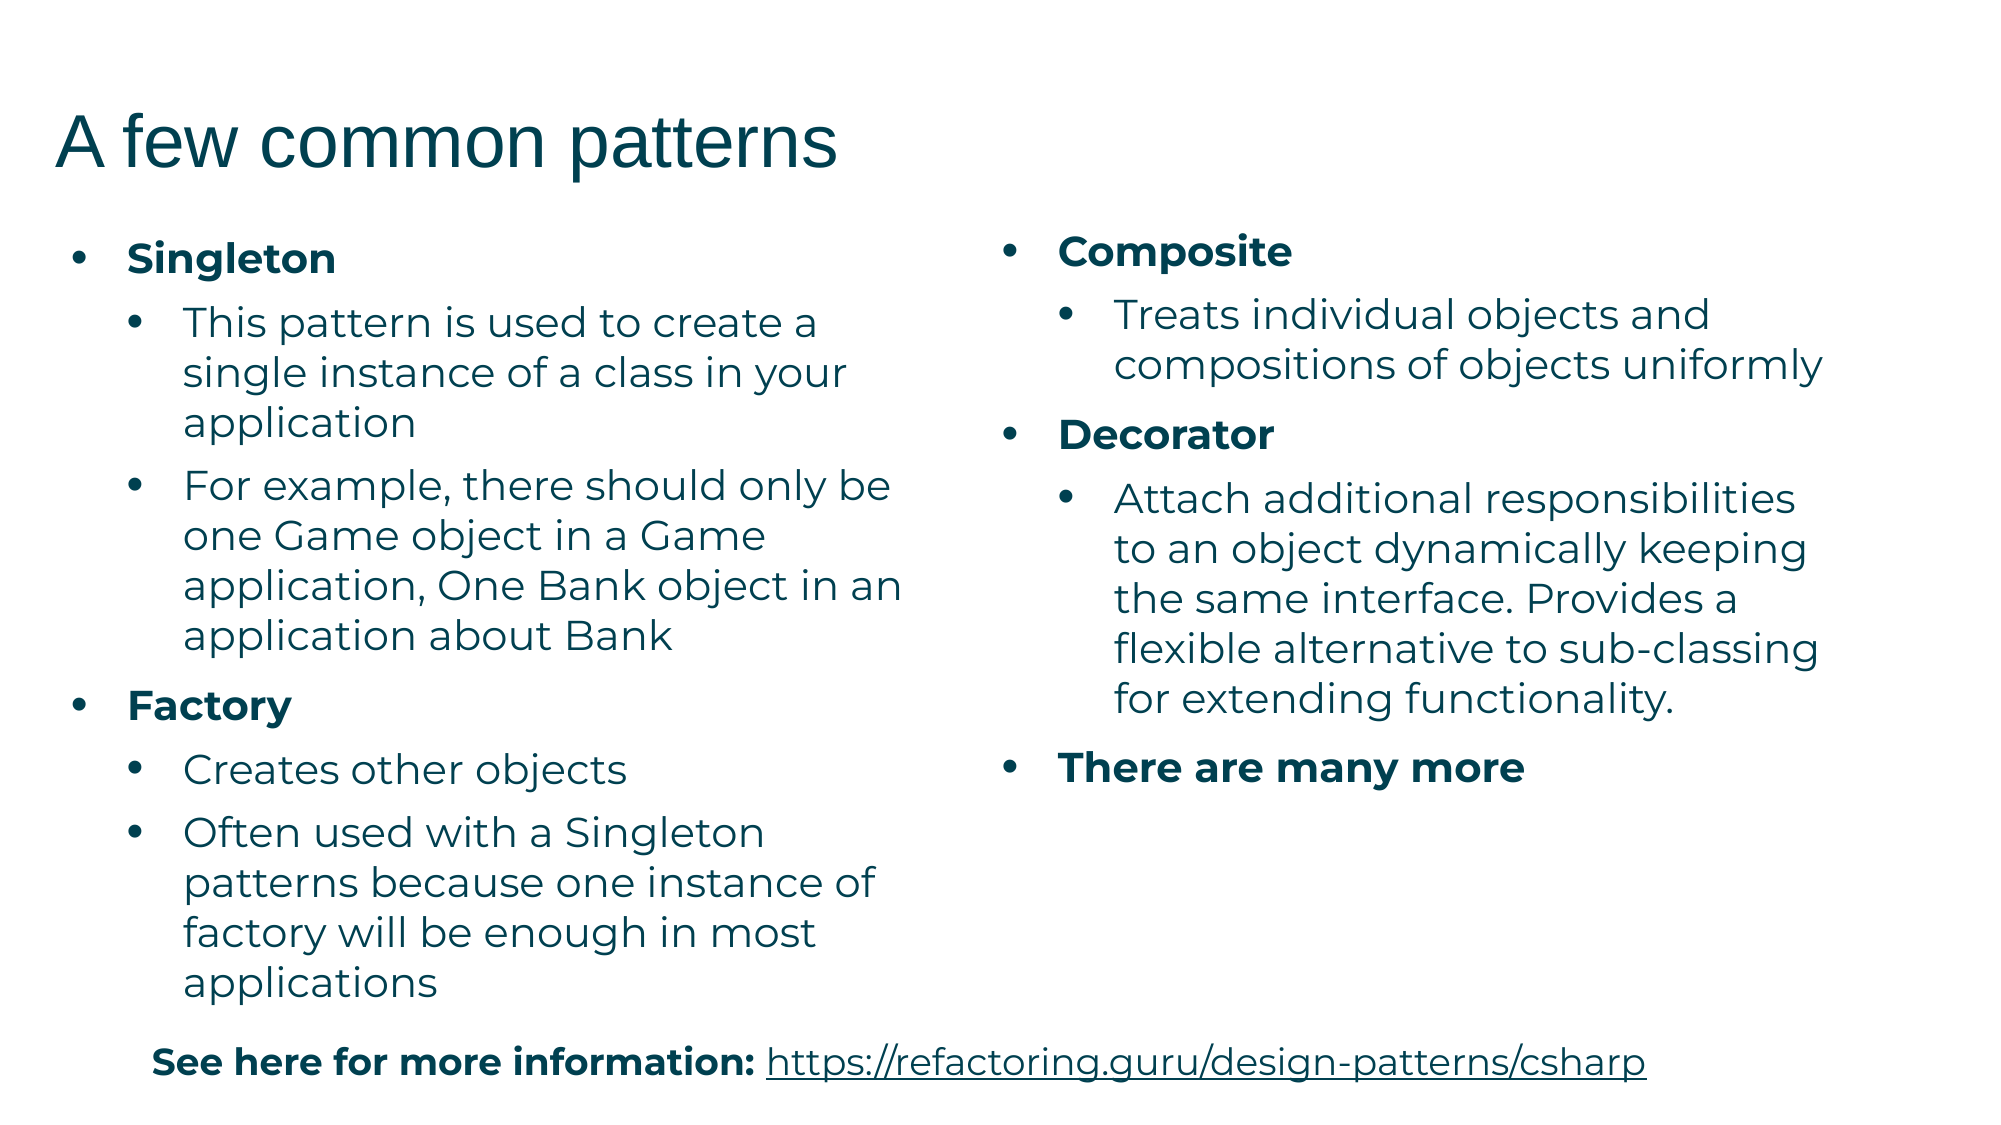

# A few common patterns
Singleton
This pattern is used to create a single instance of a class in your application
For example, there should only be one Game object in a Game application, One Bank object in an application about Bank
Factory
Creates other objects
Often used with a Singleton patterns because one instance of factory will be enough in most applications
Composite
Treats individual objects and compositions of objects uniformly
Decorator
Attach additional responsibilities to an object dynamically keeping the same interface. Provides a flexible alternative to sub-classing for extending functionality.
There are many more

See here for more information: https://refactoring.guru/design-patterns/csharp